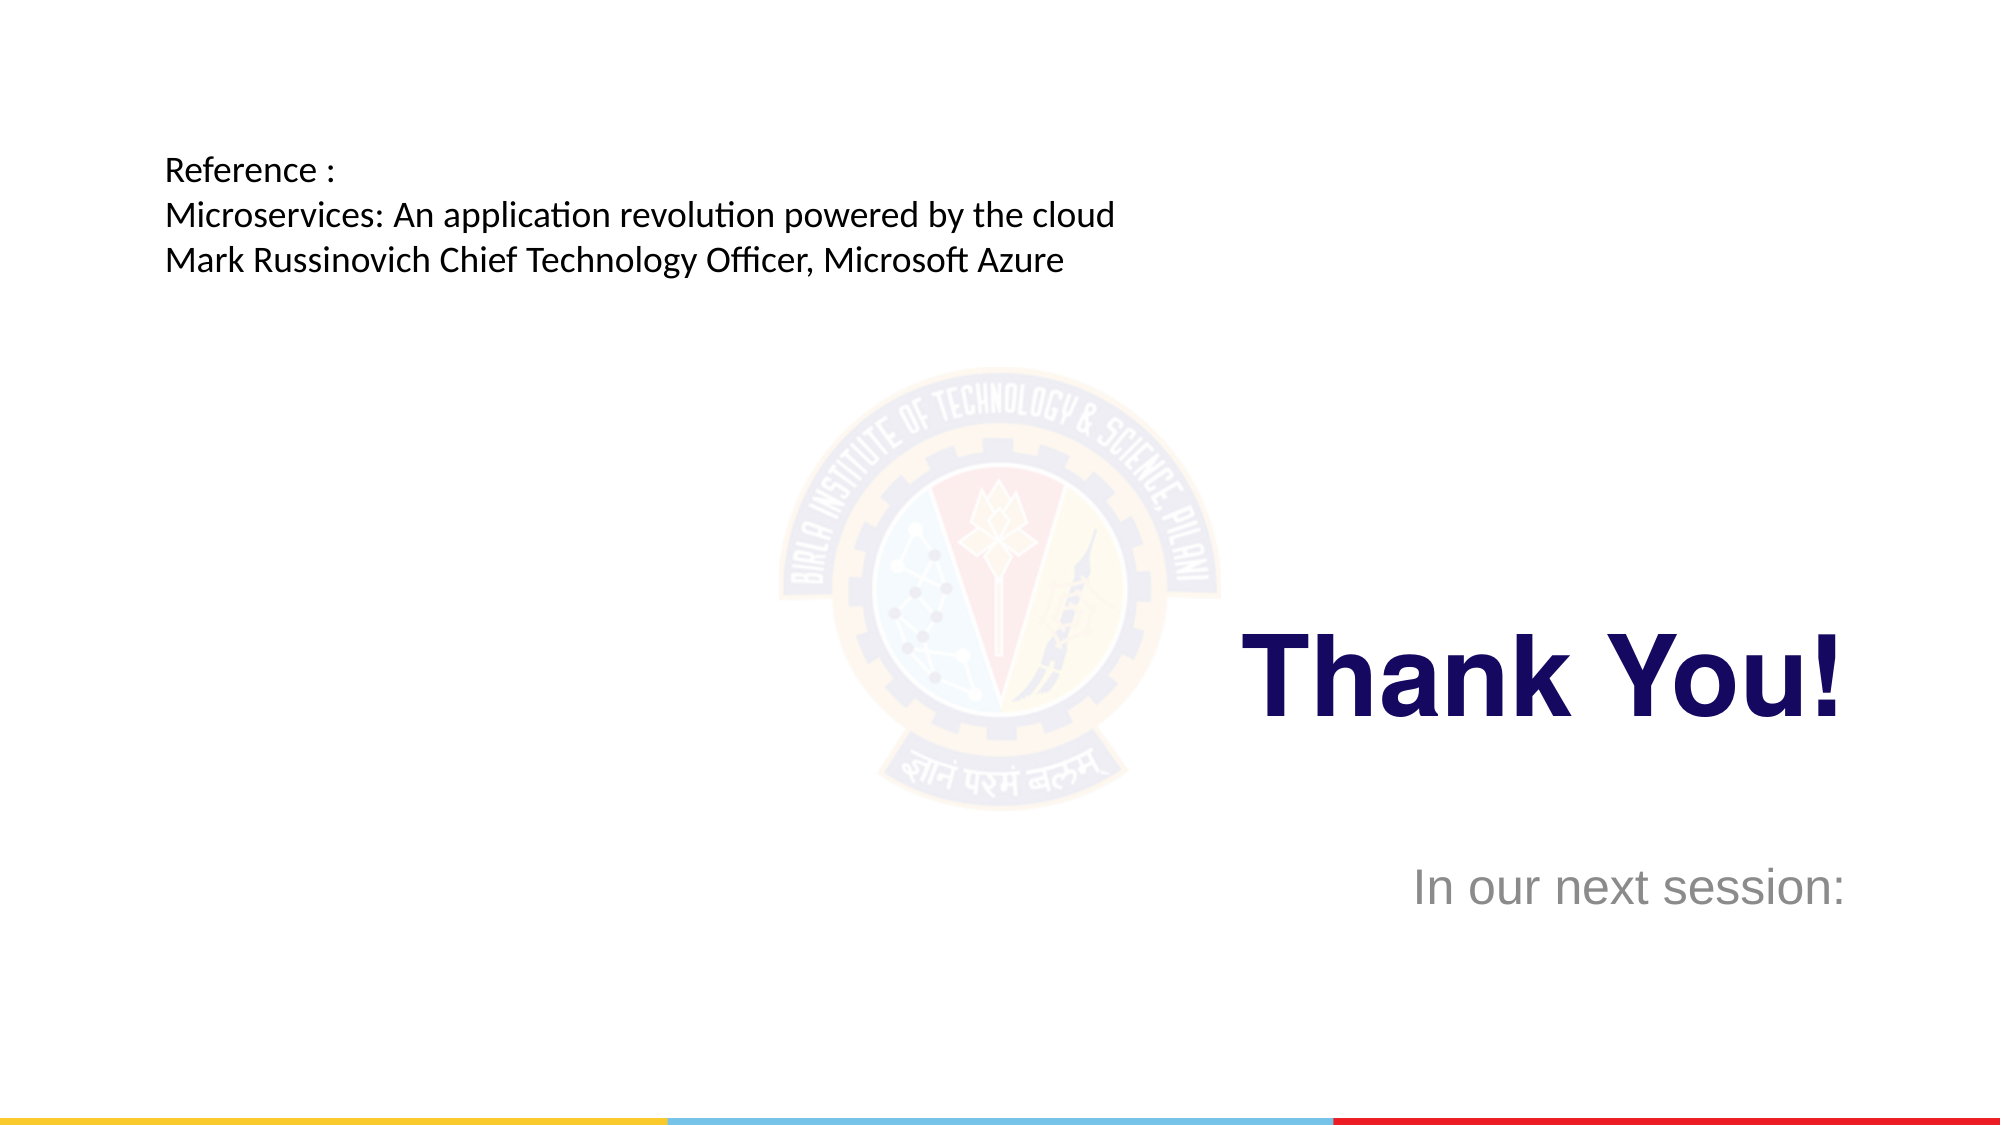

Reference :
Microservices: An application revolution powered by the cloud
Mark Russinovich Chief Technology Officer, Microsoft Azure
# Thank You!
In our next session: